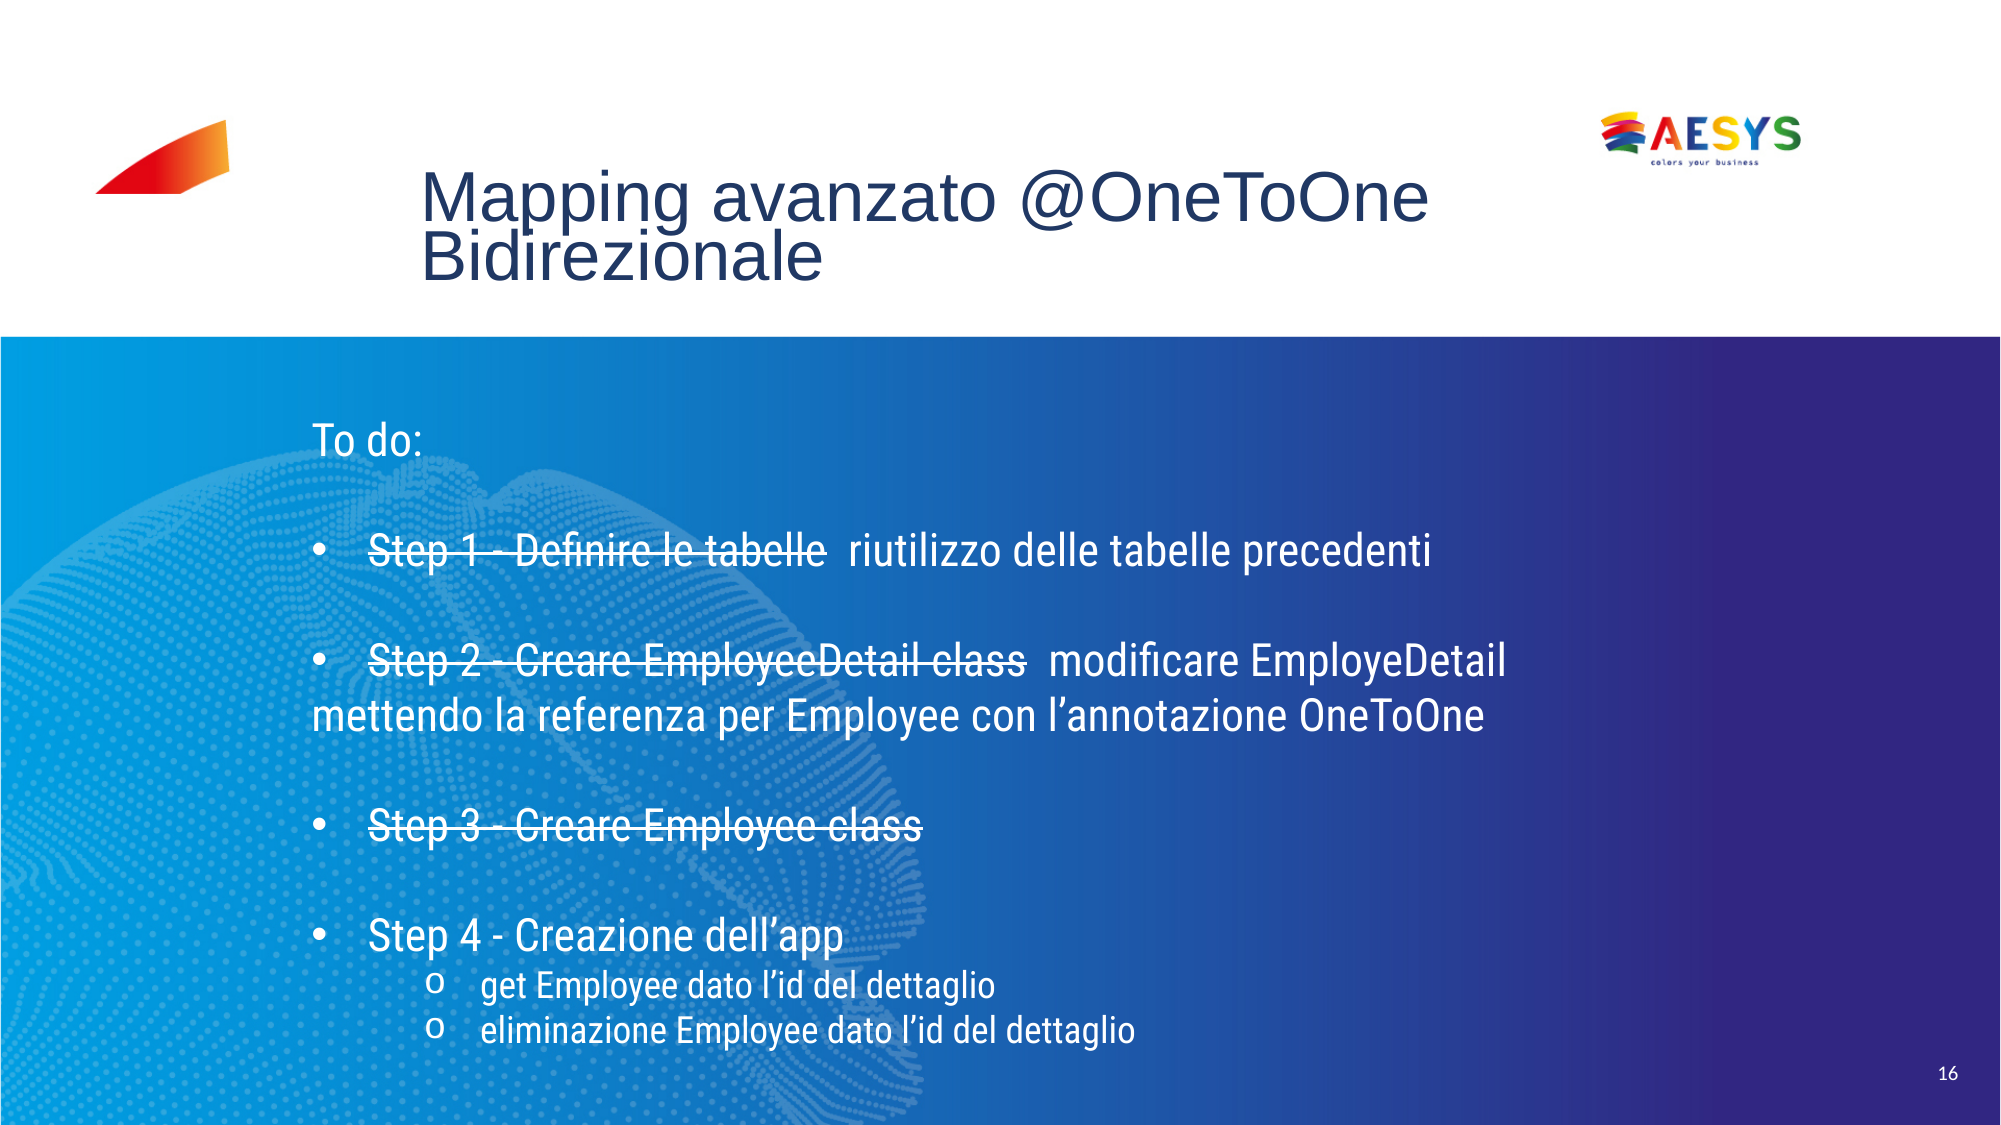

# Mapping avanzato @OneToOne Bidirezionale
To do:

Step 1 - Definire le tabelle  riutilizzo delle tabelle precedenti

Step 2 - Creare EmployeeDetail class  modificare EmployeDetail
mettendo la referenza per Employee con l’annotazione OneToOne

Step 3 - Creare Employee class

Step 4 - Creazione dell’app
get Employee dato l’id del dettaglio
eliminazione Employee dato l’id del dettaglio

16